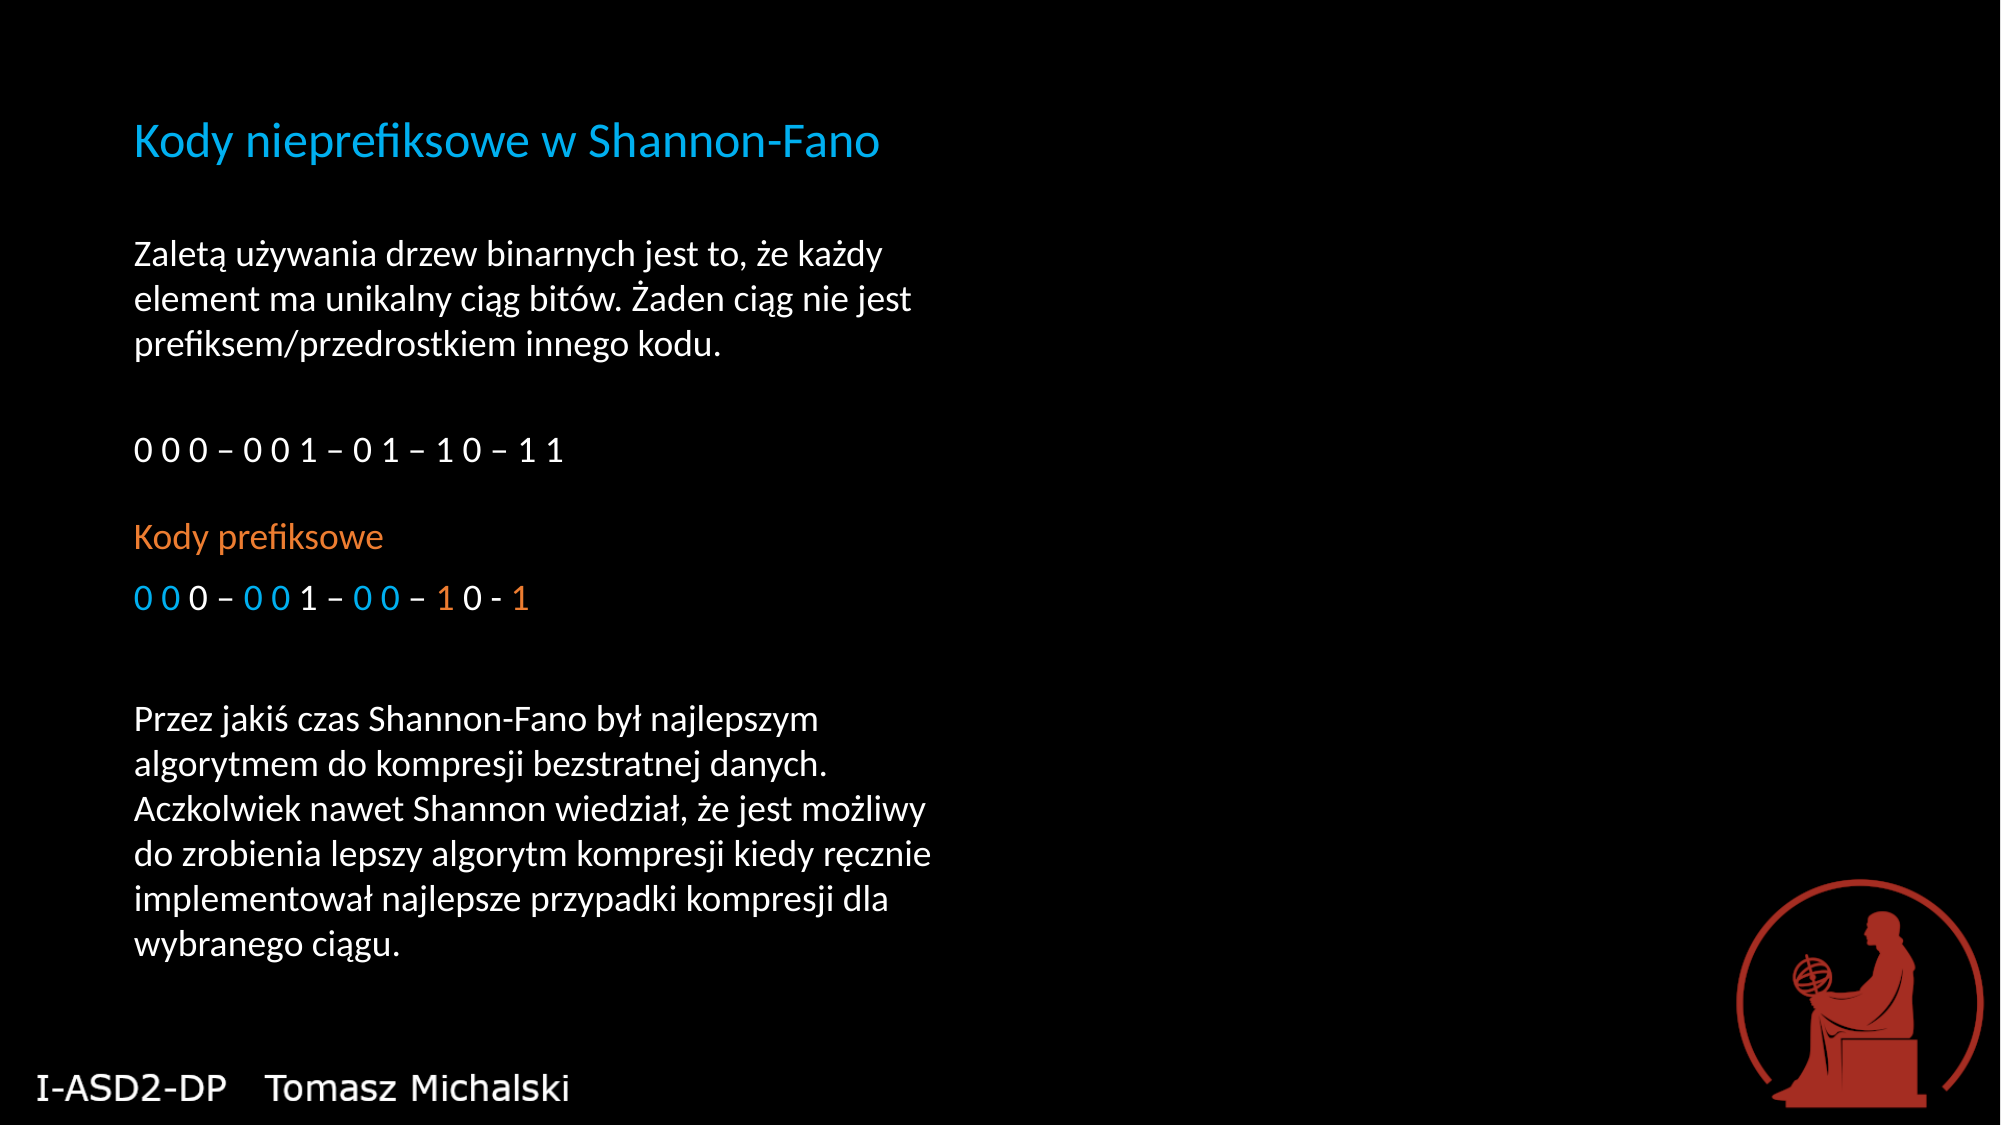

Kody nieprefiksowe w Shannon-Fano

Zaletą używania drzew binarnych jest to, że każdy element ma unikalny ciąg bitów. Żaden ciąg nie jest prefiksem/przedrostkiem innego kodu.
0 0 0 – 0 0 1 – 0 1 – 1 0 – 1 1
Kody prefiksowe
0 0 0 – 0 0 1 – 0 0 – 1 0 - 1
Przez jakiś czas Shannon-Fano był najlepszym algorytmem do kompresji bezstratnej danych.
Aczkolwiek nawet Shannon wiedział, że jest możliwy do zrobienia lepszy algorytm kompresji kiedy ręcznie implementował najlepsze przypadki kompresji dla wybranego ciągu.